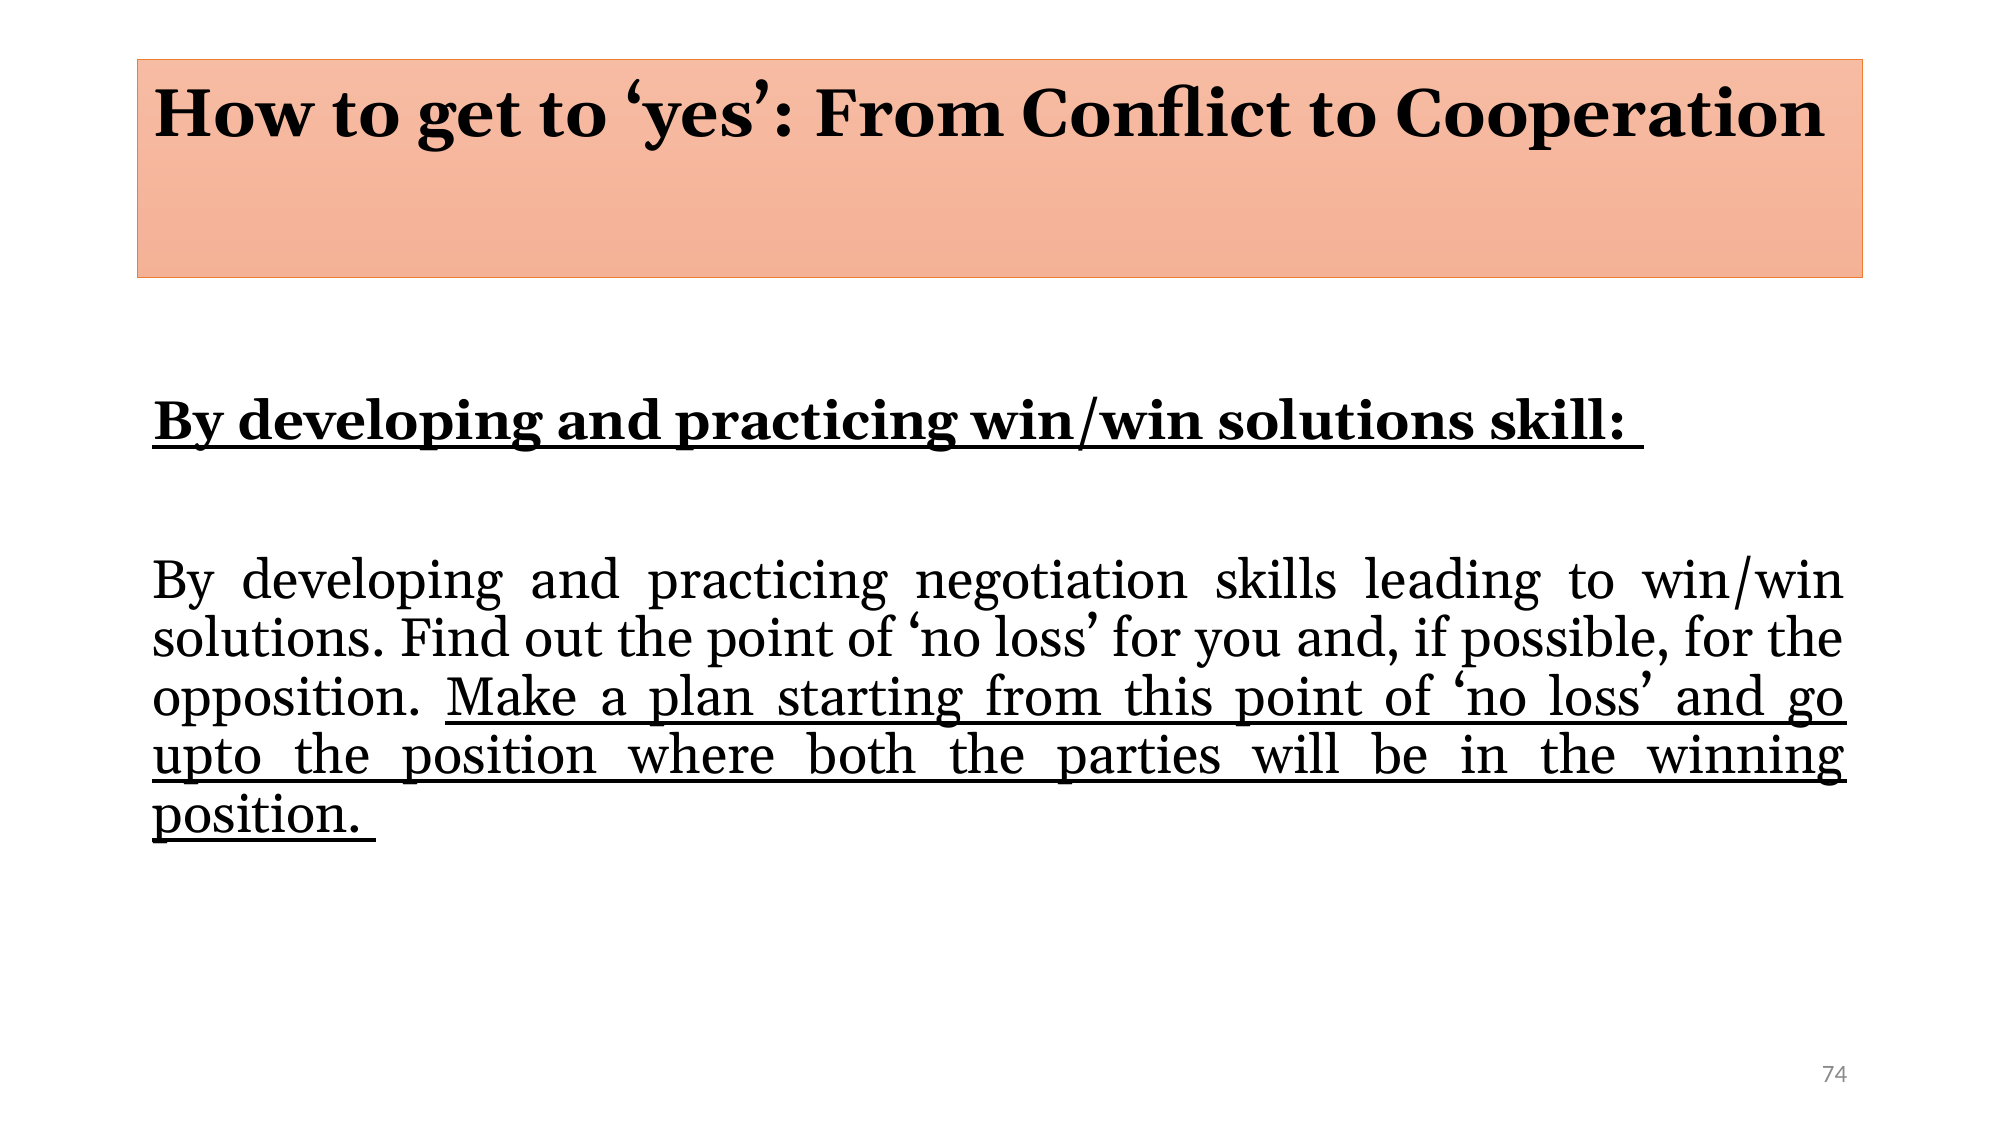

# How to get to ‘yes’: From Conflict to Cooperation

By developing and practicing win/win solutions skill:

By developing and practicing negotiation skills leading to win/win solutions. Find out the point of ‘no loss’ for you and, if possible, for the opposition. Make a plan starting from this point of ‘no loss’ and go upto the position where both the parties will be in the winning position.

74